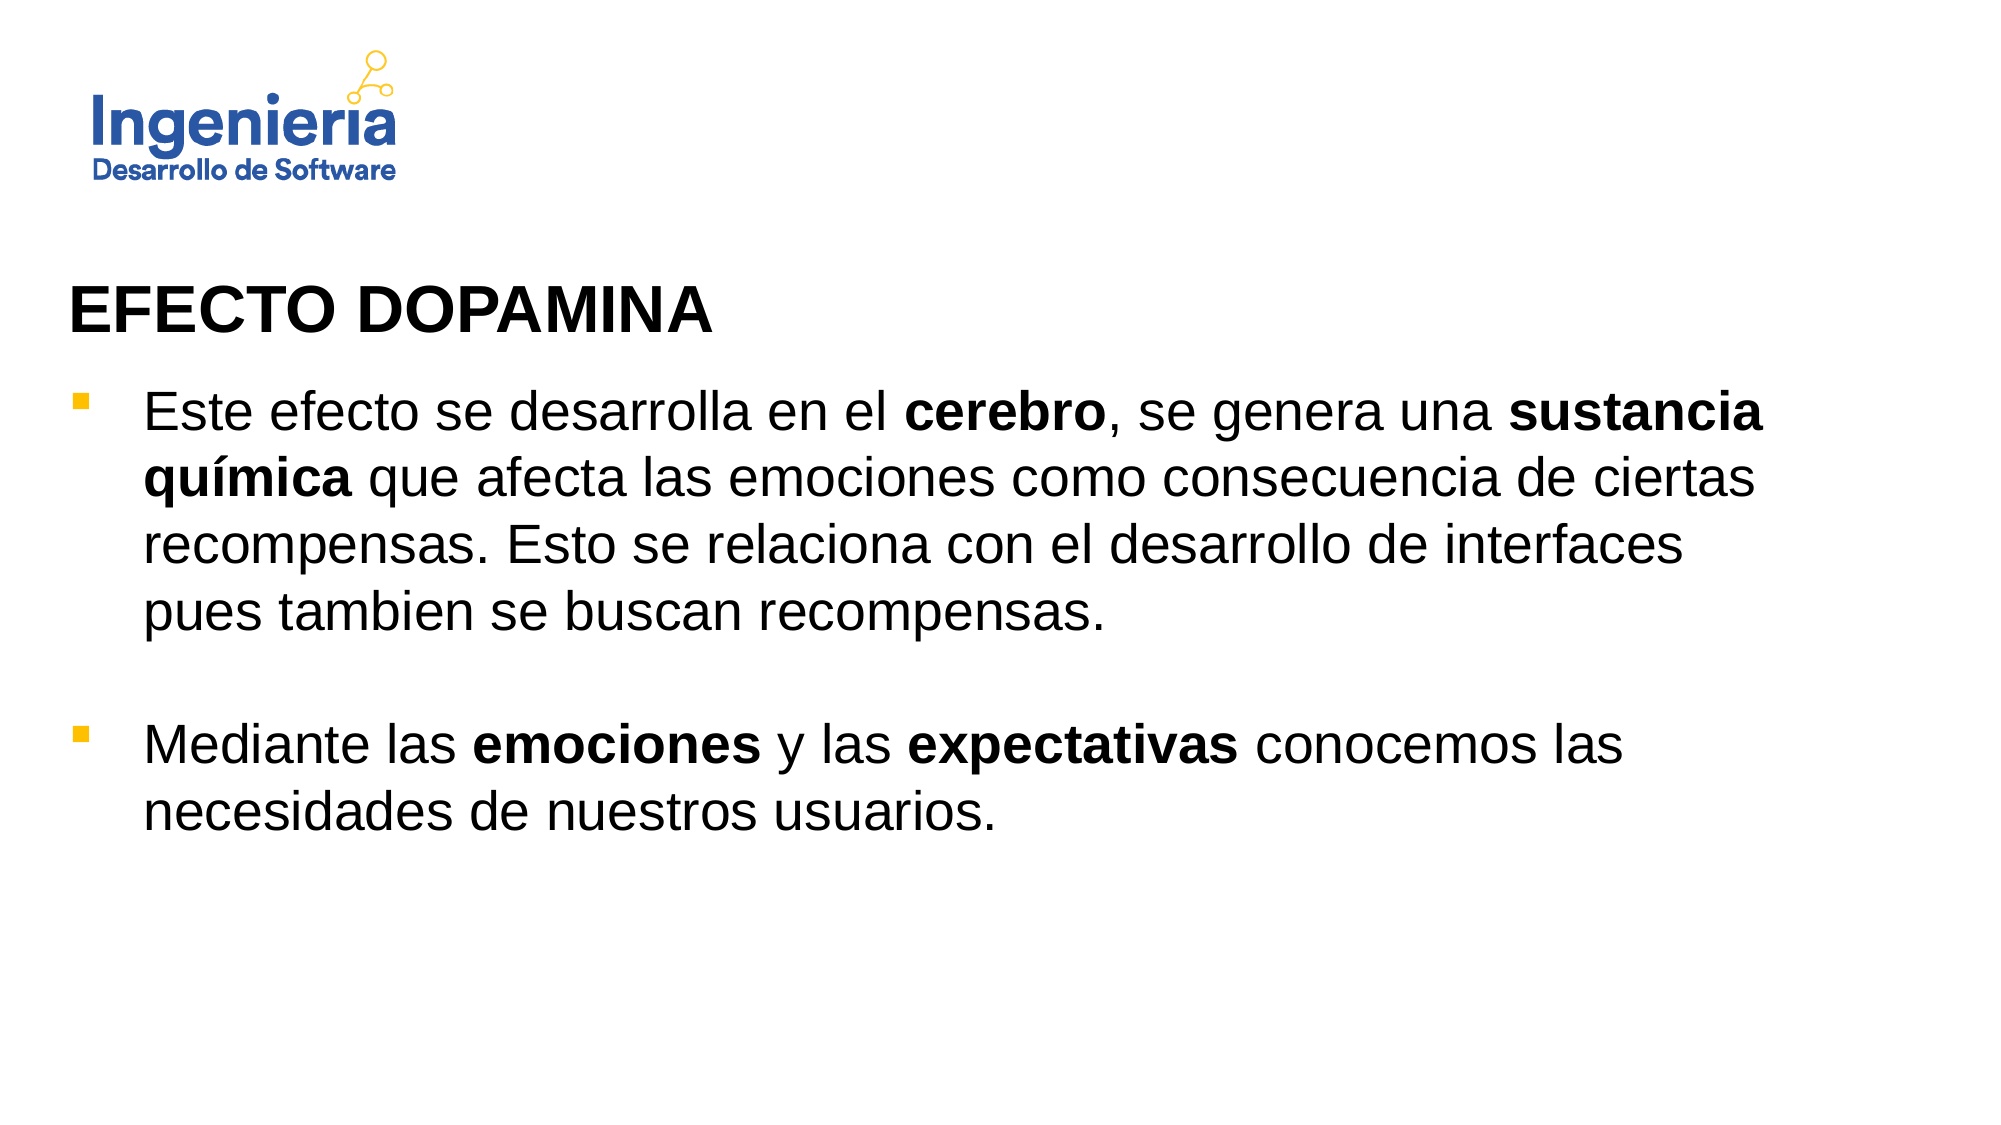

EFECTO DOPAMINA
Este efecto se desarrolla en el cerebro, se genera una sustancia química que afecta las emociones como consecuencia de ciertas recompensas. Esto se relaciona con el desarrollo de interfaces pues tambien se buscan recompensas.

Mediante las emociones y las expectativas conocemos las necesidades de nuestros usuarios.